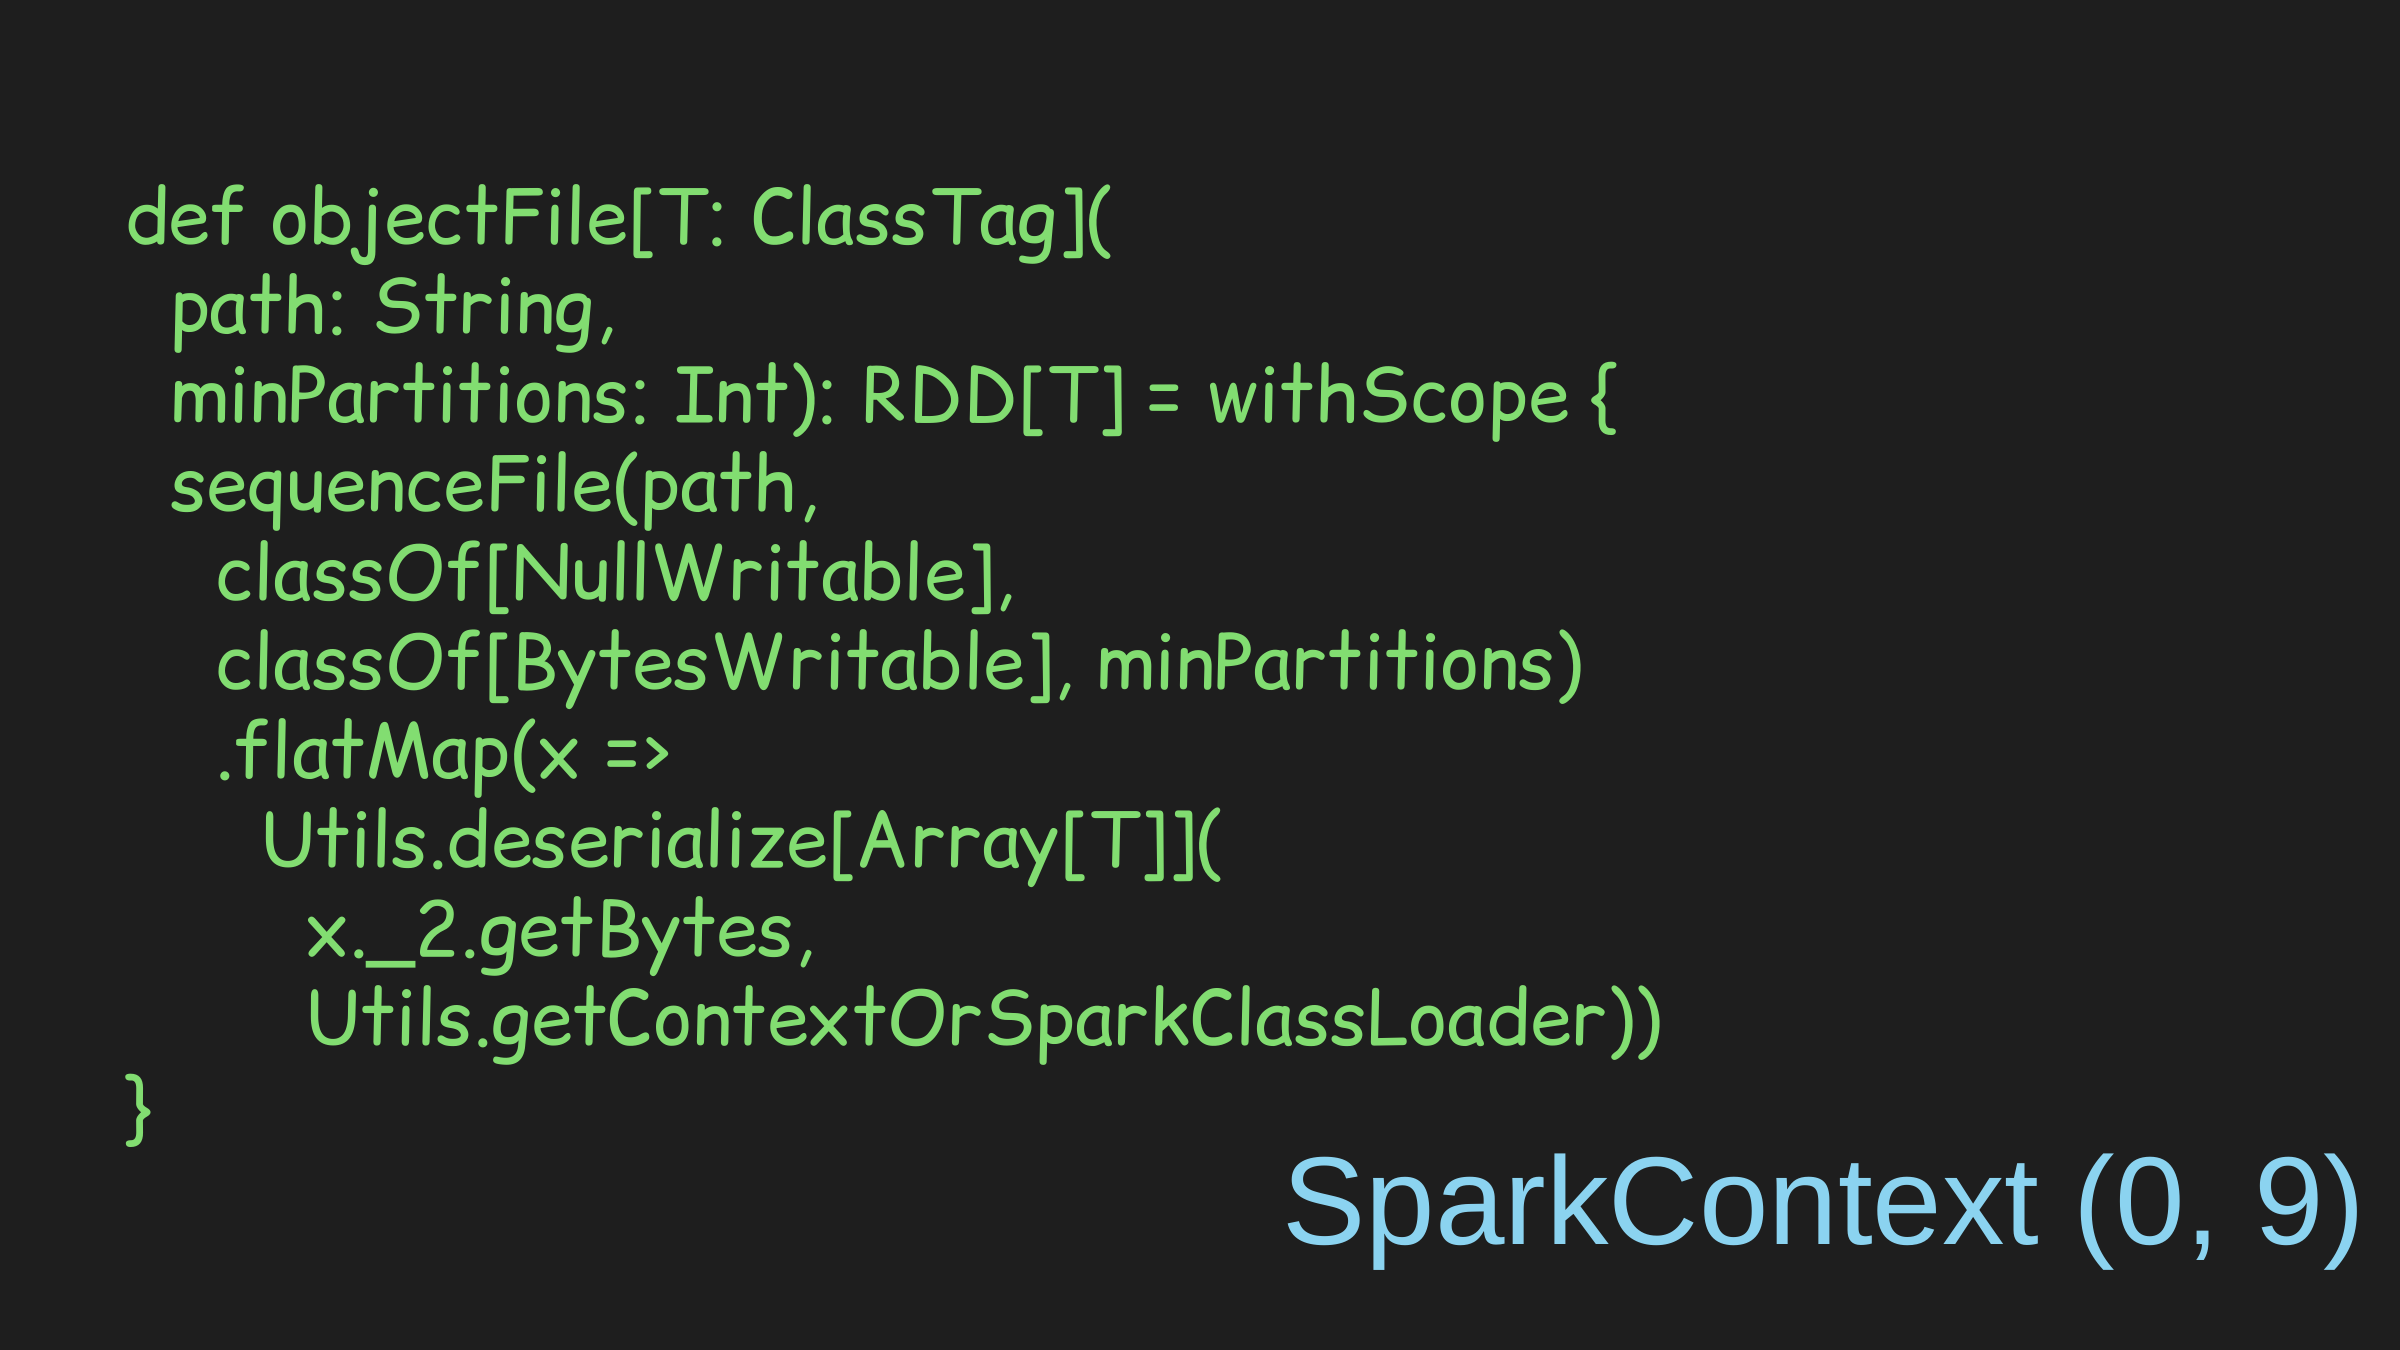

def objectFile[T: ClassTag](
  path: String,
  minPartitions: Int): RDD[T] = withScope {
  sequenceFile(path,
    classOf[NullWritable],
    classOf[BytesWritable], minPartitions)
    .flatMap(x =>
      Utils.deserialize[Array[T]](
        x._2.getBytes,
        Utils.getContextOrSparkClassLoader))
}
SparkContext (0, 9)